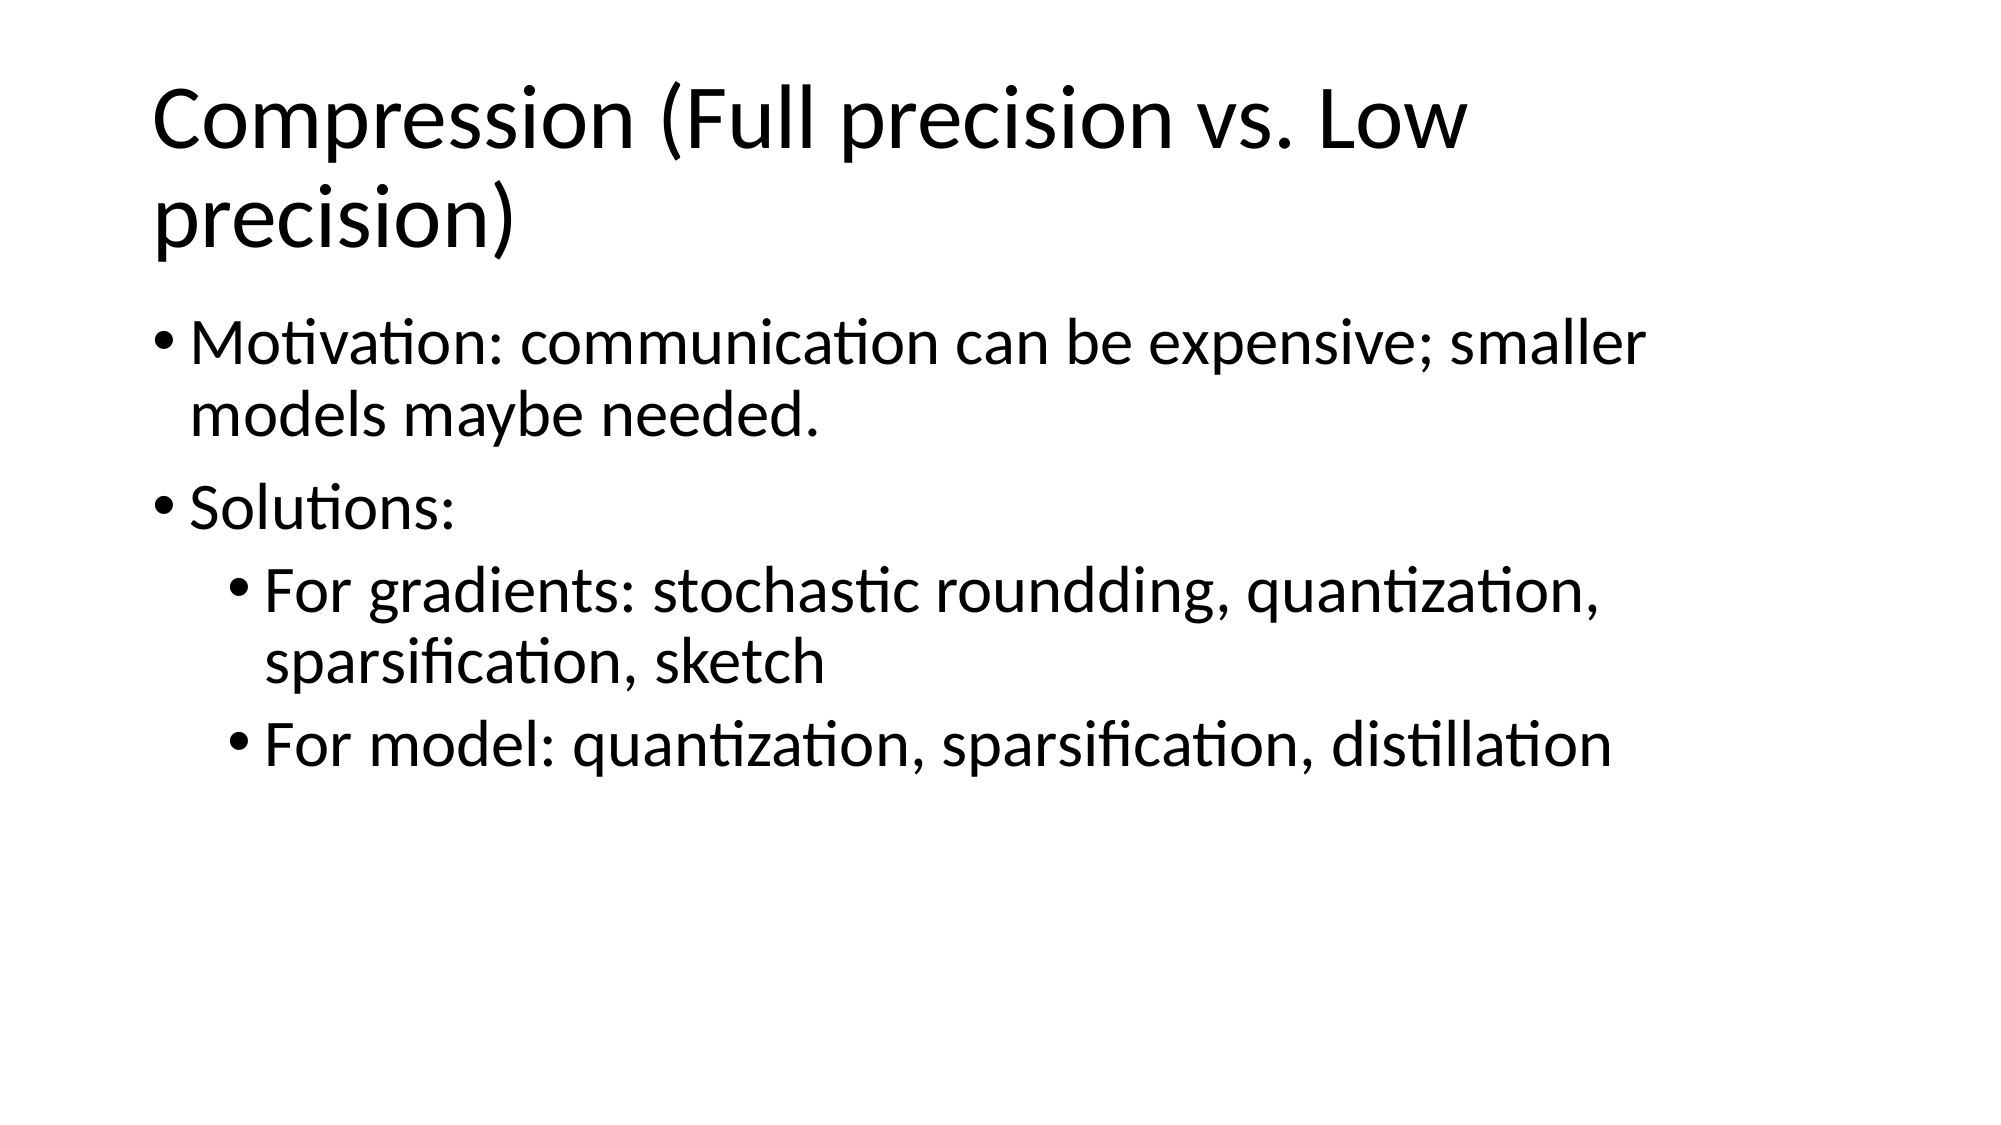

# Compression (Full precision vs. Low precision)
Motivation: communication can be expensive; smaller models maybe needed.
Solutions:
For gradients: stochastic roundding, quantization, sparsification, sketch
For model: quantization, sparsification, distillation